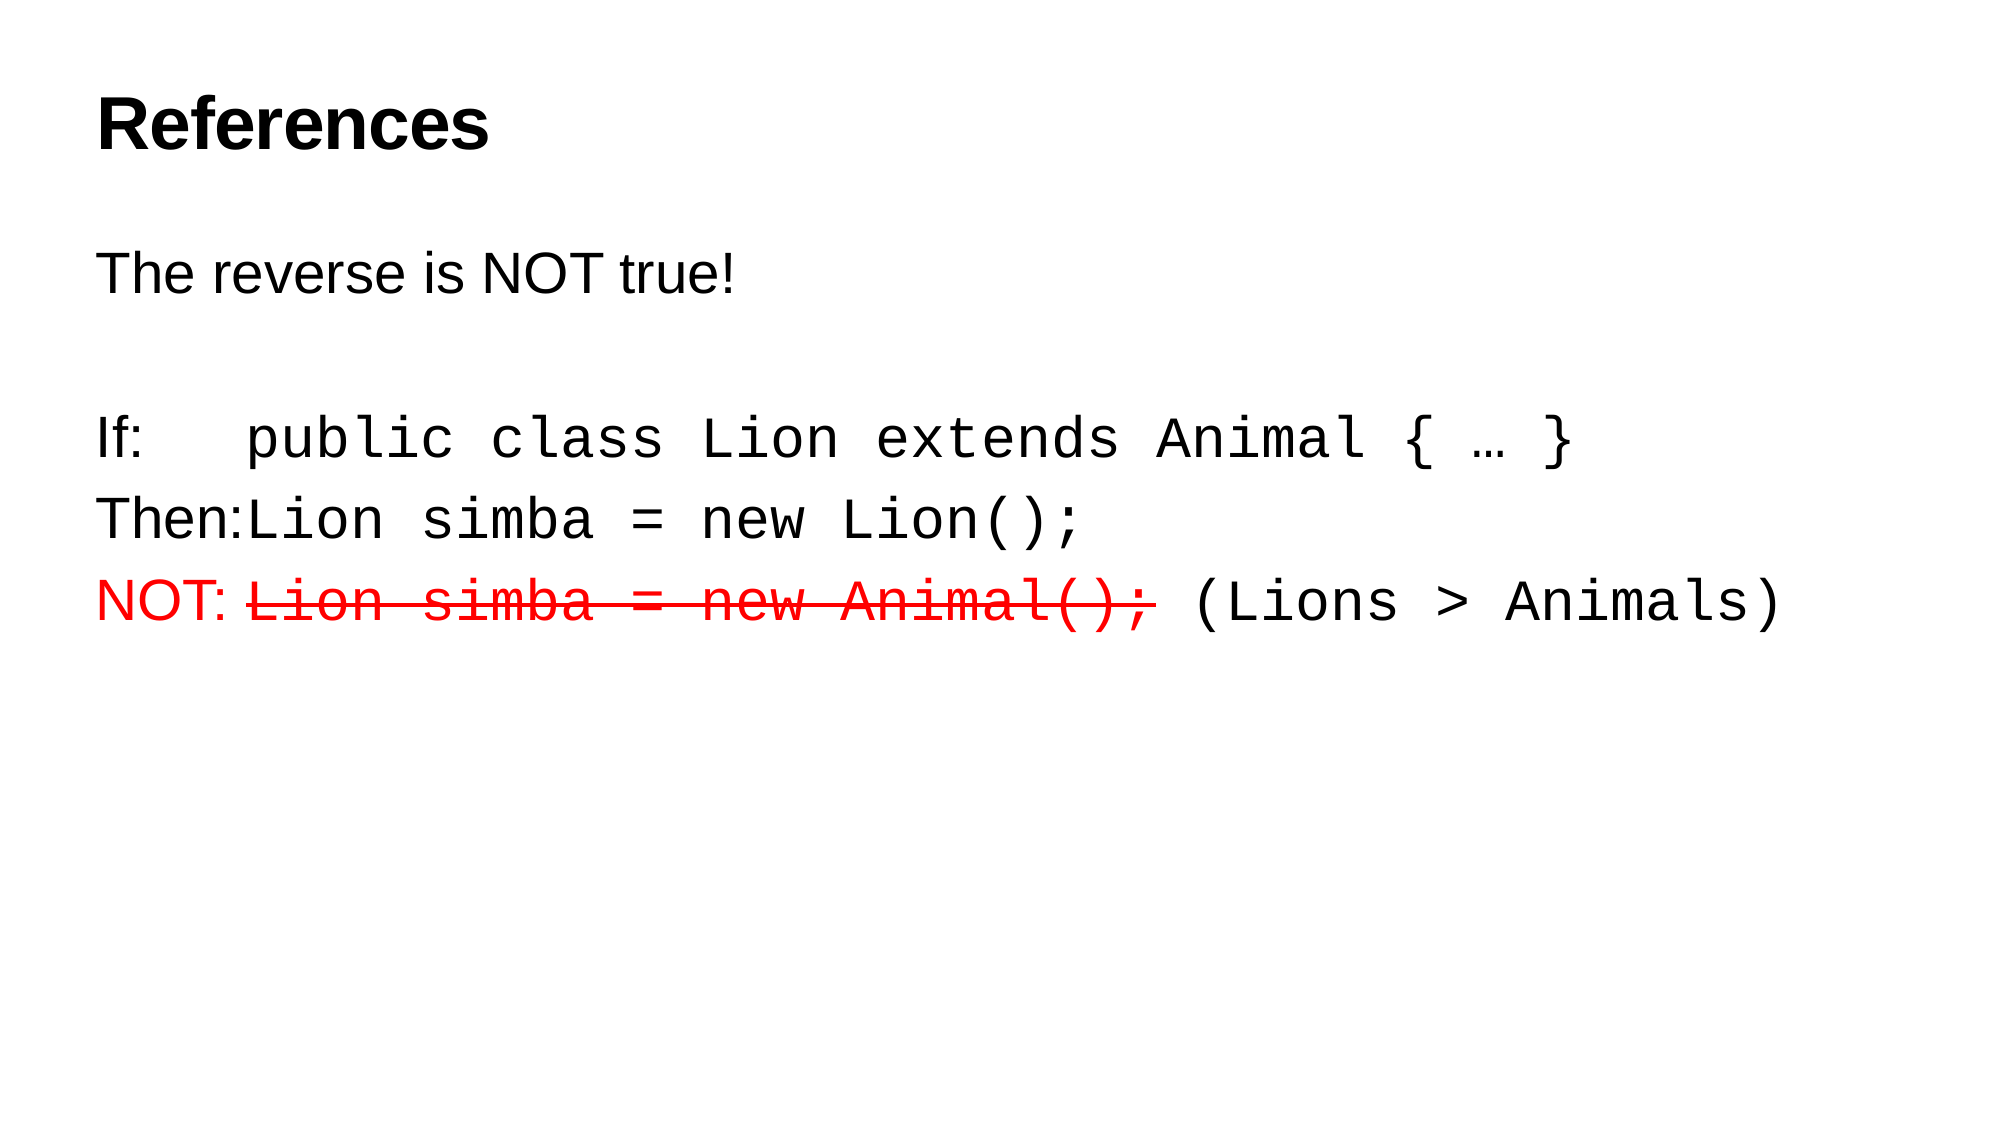

# References
The reverse is NOT true!

If:	public class Lion extends Animal { … }
Then:	Lion simba = new Lion();
NOT:	Lion simba = new Animal(); (Lions > Animals)